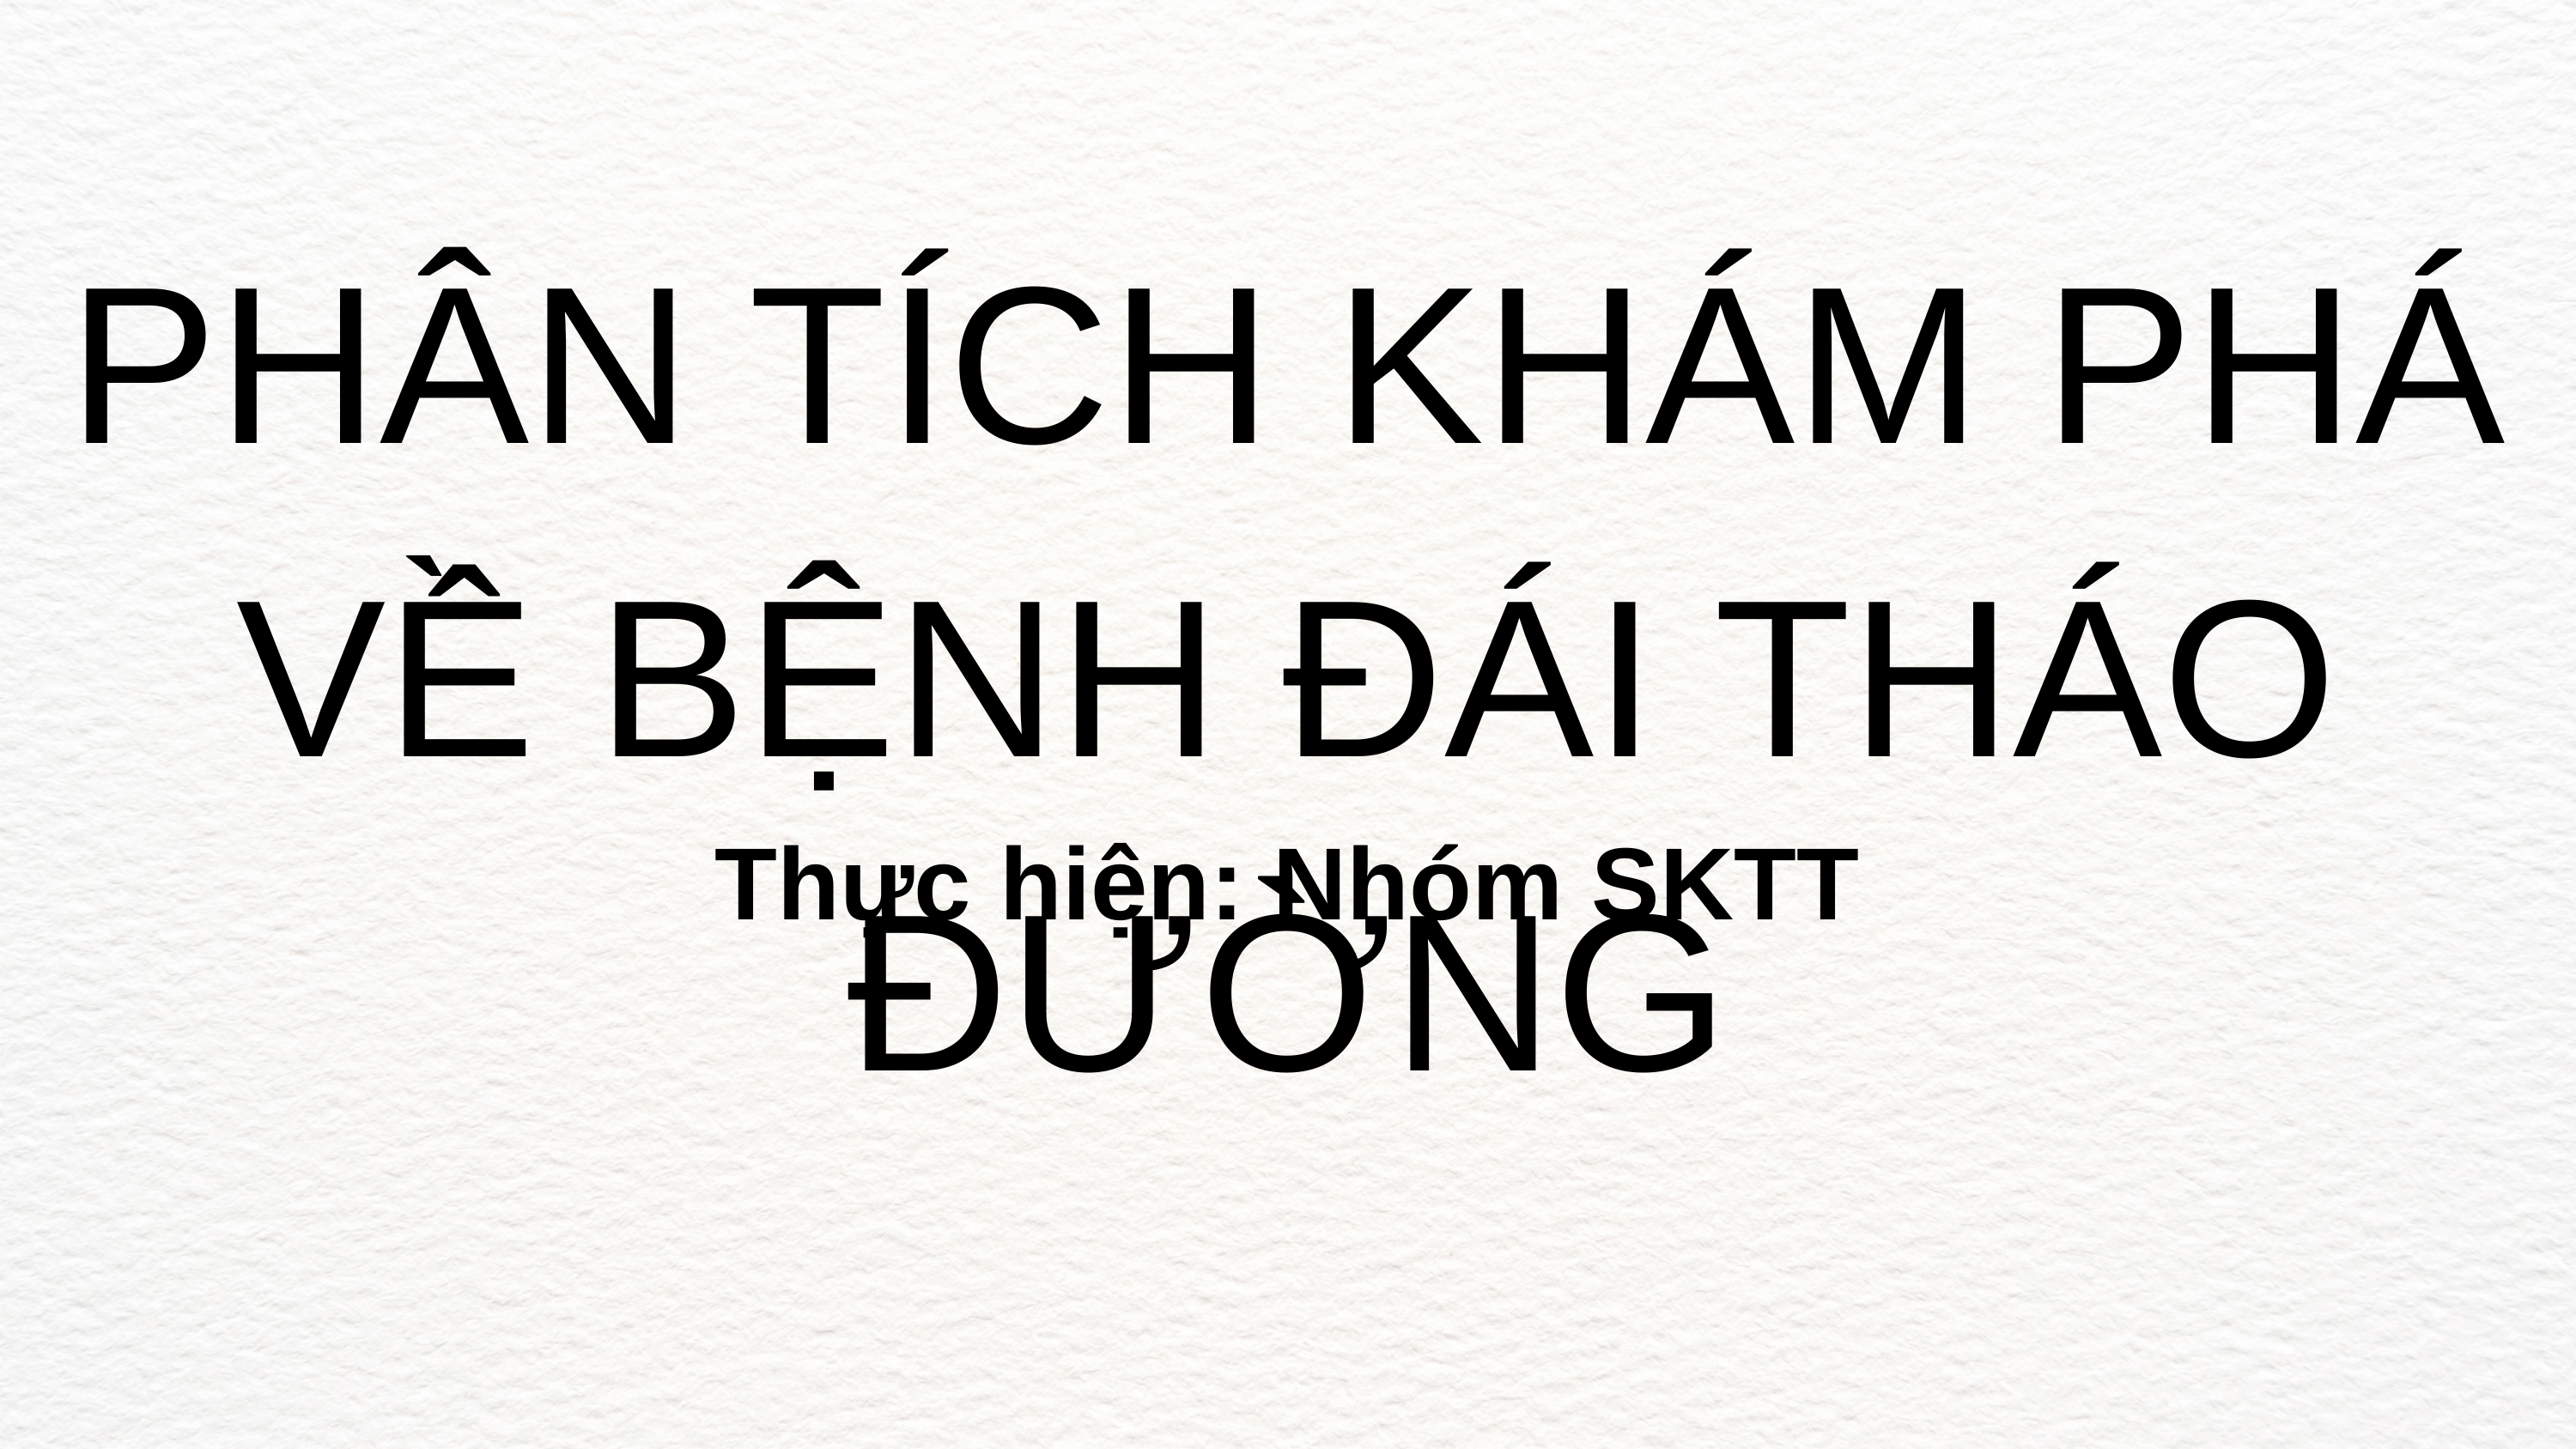

PHÂN TÍCH KHÁM PHÁ
VỀ BỆNH ĐÁI THÁO ĐƯỜNG

Thực hiện: Nhóm SKTT